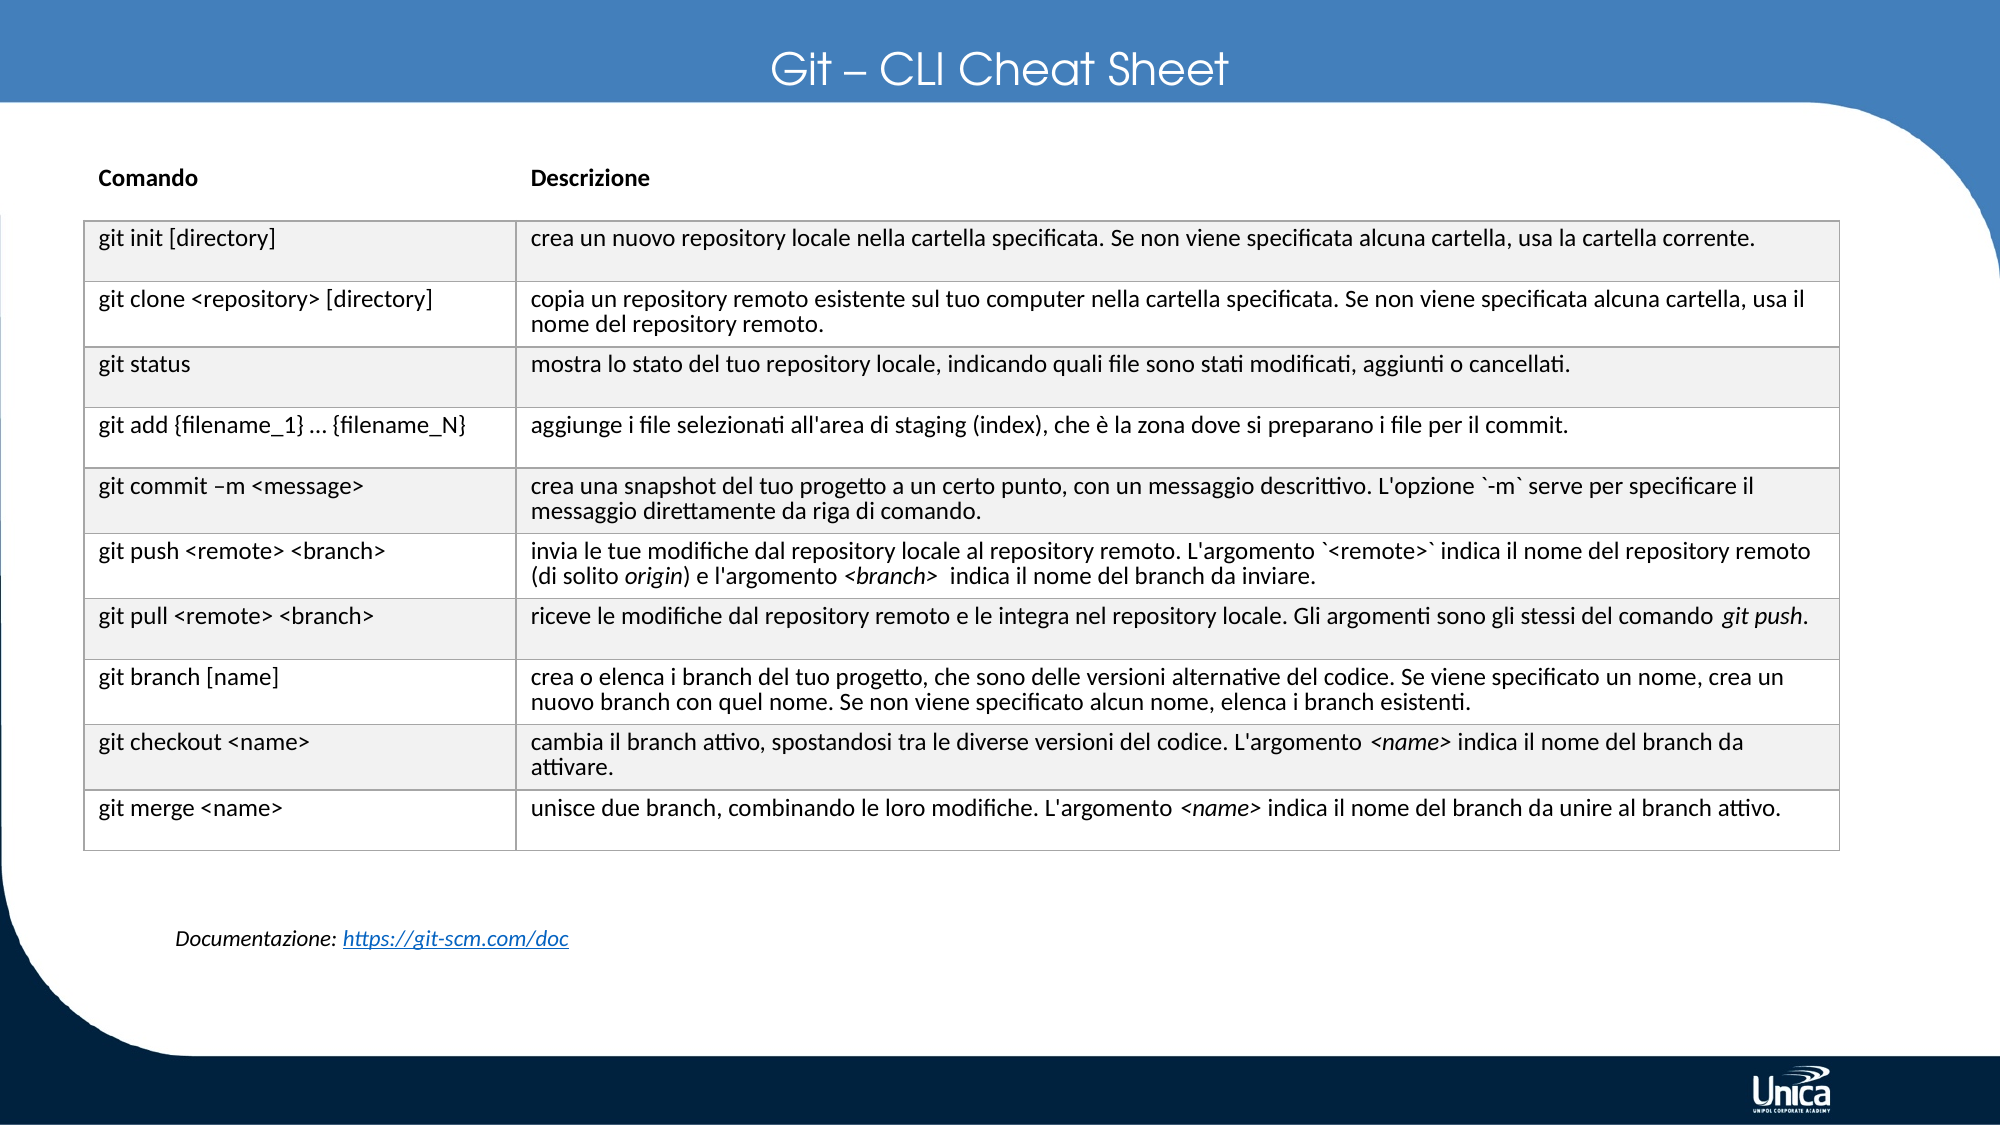

# Git – CLI Cheat Sheet
| Comando | Descrizione |
| --- | --- |
| git init [directory] | crea un nuovo repository locale nella cartella specificata. Se non viene specificata alcuna cartella, usa la cartella corrente. |
| git clone <repository> [directory] | copia un repository remoto esistente sul tuo computer nella cartella specificata. Se non viene specificata alcuna cartella, usa il nome del repository remoto. |
| git status | mostra lo stato del tuo repository locale, indicando quali file sono stati modificati, aggiunti o cancellati. |
| git add {filename\_1} … {filename\_N} | aggiunge i file selezionati all'area di staging (index), che è la zona dove si preparano i file per il commit. |
| git commit –m <message> | crea una snapshot del tuo progetto a un certo punto, con un messaggio descrittivo. L'opzione `-m` serve per specificare il messaggio direttamente da riga di comando. |
| git push <remote> <branch> | invia le tue modifiche dal repository locale al repository remoto. L'argomento `<remote>` indica il nome del repository remoto (di solito origin) e l'argomento <branch> indica il nome del branch da inviare. |
| git pull <remote> <branch> | riceve le modifiche dal repository remoto e le integra nel repository locale. Gli argomenti sono gli stessi del comando git push. |
| git branch [name] | crea o elenca i branch del tuo progetto, che sono delle versioni alternative del codice. Se viene specificato un nome, crea un nuovo branch con quel nome. Se non viene specificato alcun nome, elenca i branch esistenti. |
| git checkout <name> | cambia il branch attivo, spostandosi tra le diverse versioni del codice. L'argomento <name> indica il nome del branch da attivare. |
| git merge <name> | unisce due branch, combinando le loro modifiche. L'argomento <name> indica il nome del branch da unire al branch attivo. |
Documentazione: https://git-scm.com/doc